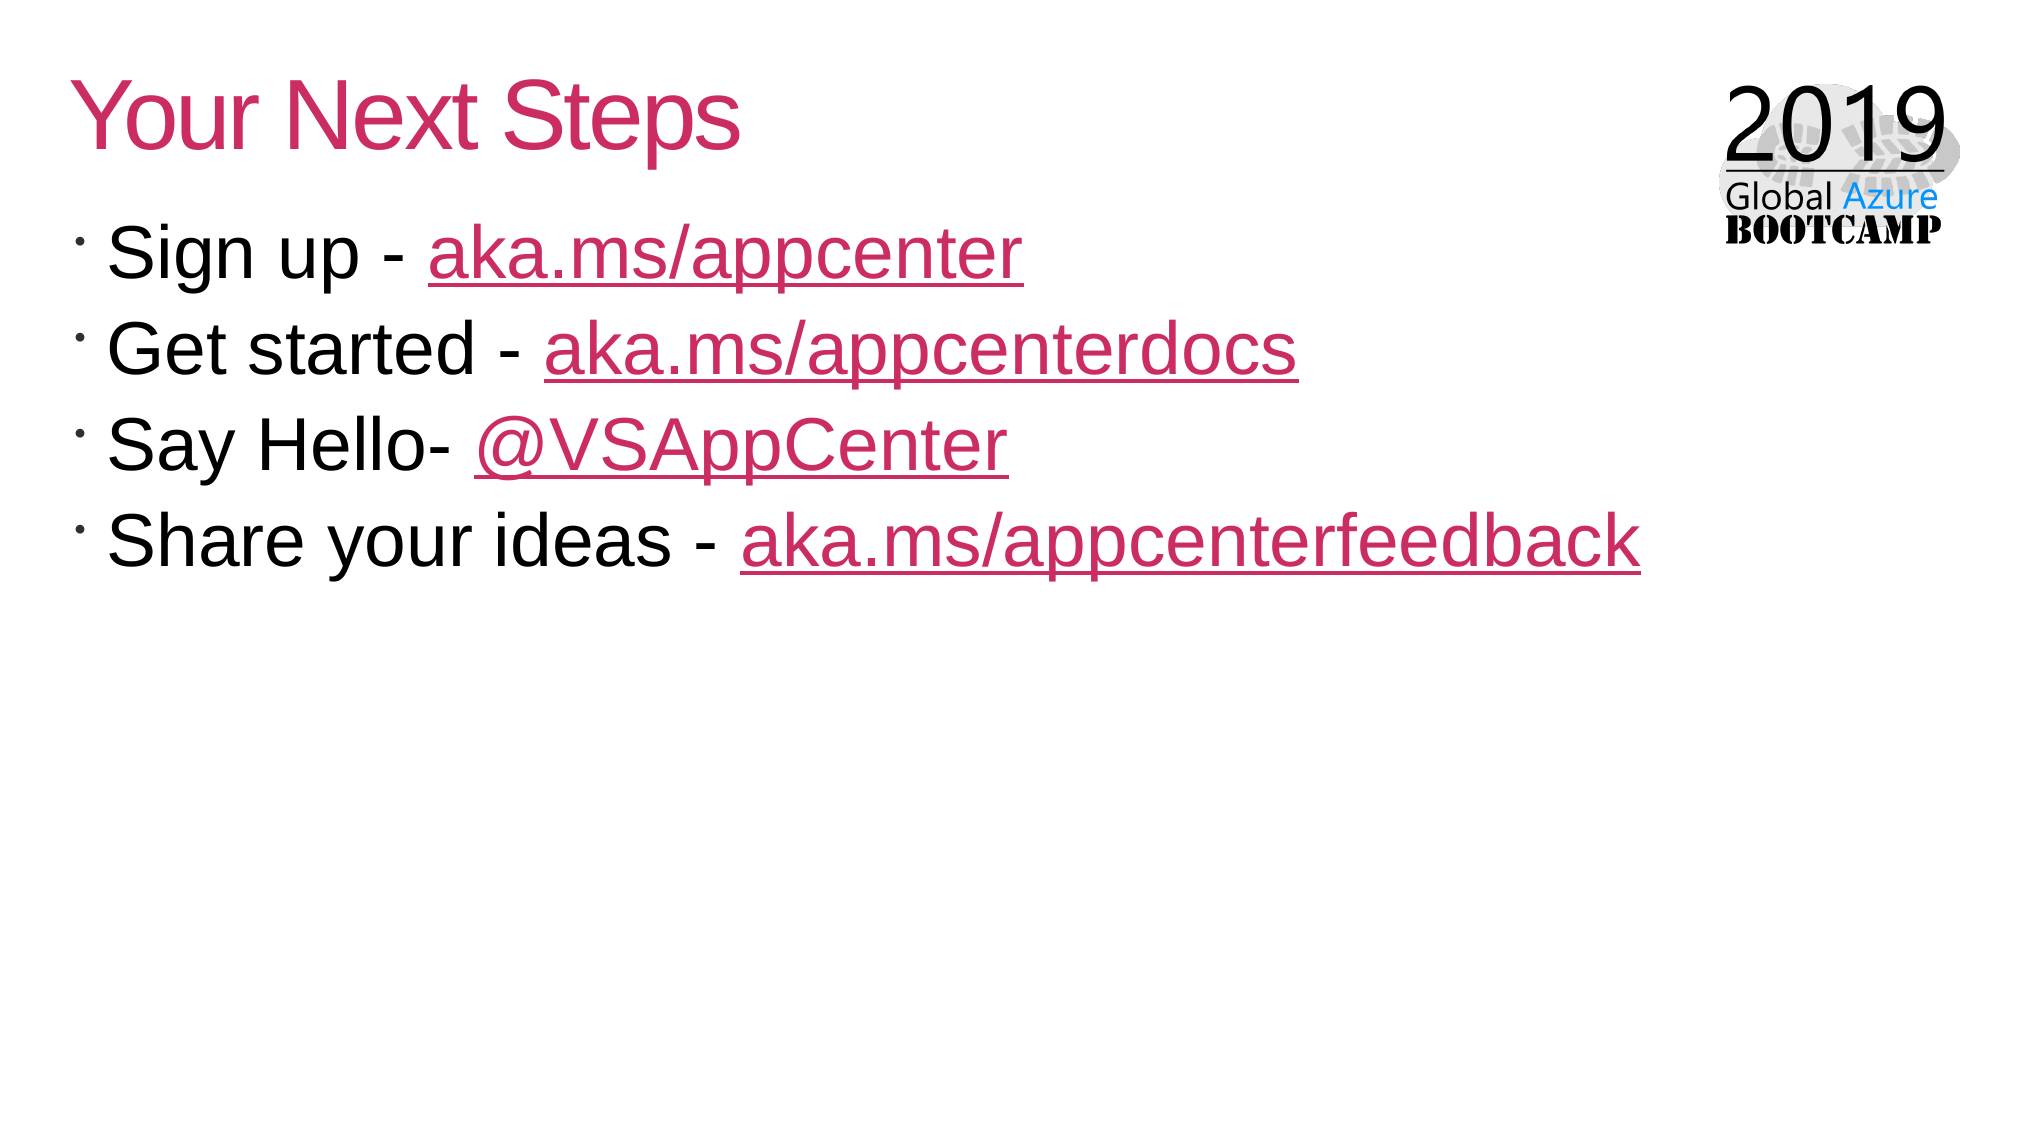

# Your Next Steps
Sign up - aka.ms/appcenter
Get started - aka.ms/appcenterdocs
Say Hello- @VSAppCenter
Share your ideas - aka.ms/appcenterfeedback